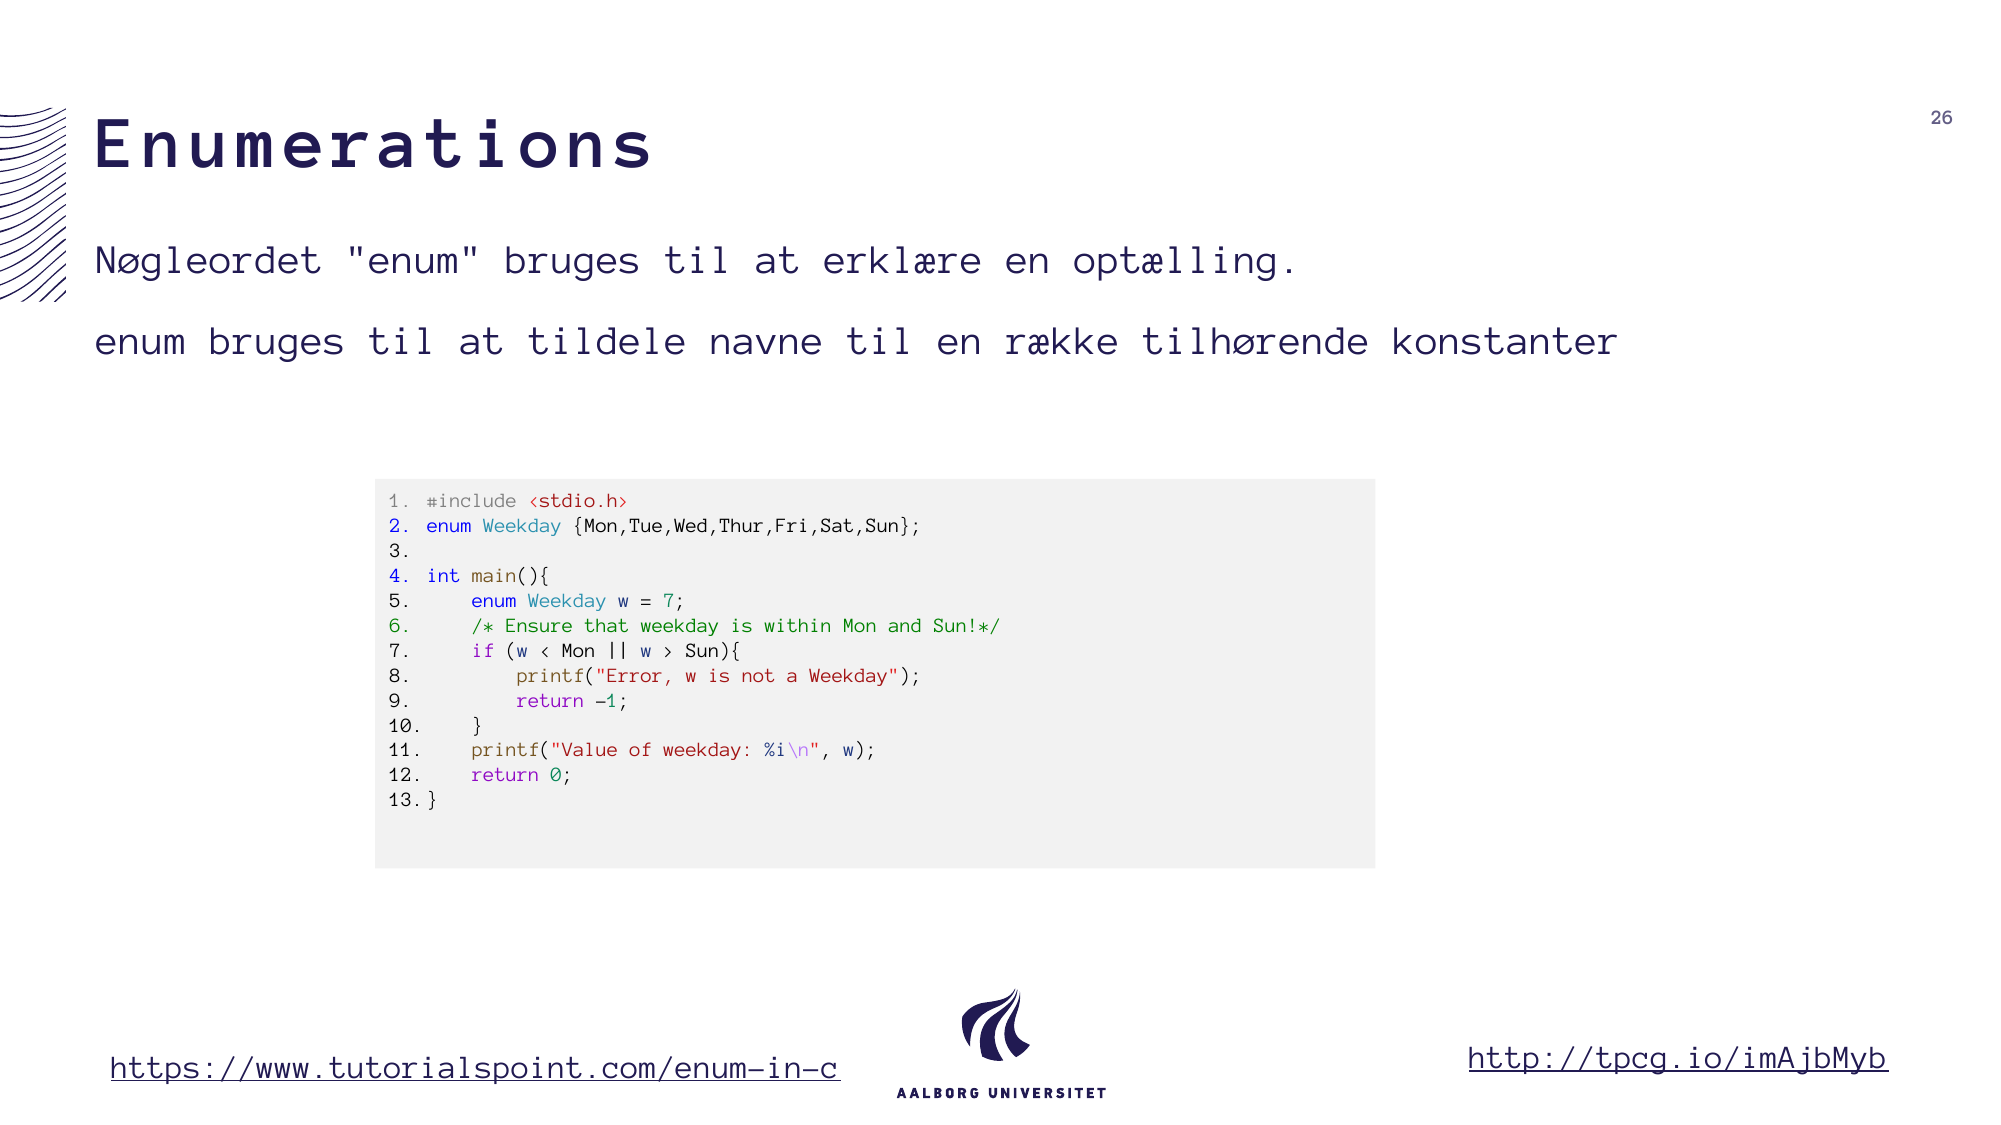

# Enumerations
26
Nøgleordet "enum" bruges til at erklære en optælling.
enum bruges til at tildele navne til en række tilhørende konstanter

#include <stdio.h>
enum Weekday {Mon,Tue,Wed,Thur,Fri,Sat,Sun};

int main(){
    enum Weekday w = 7;
    /* Ensure that weekday is within Mon and Sun!*/
    if (w < Mon || w > Sun){
        printf("Error, w is not a Weekday");
        return -1;
    }
    printf("Value of weekday: %i\n", w);
    return 0;
}

http://tpcg.io/imAjbMyb
https://www.tutorialspoint.com/enum-in-c